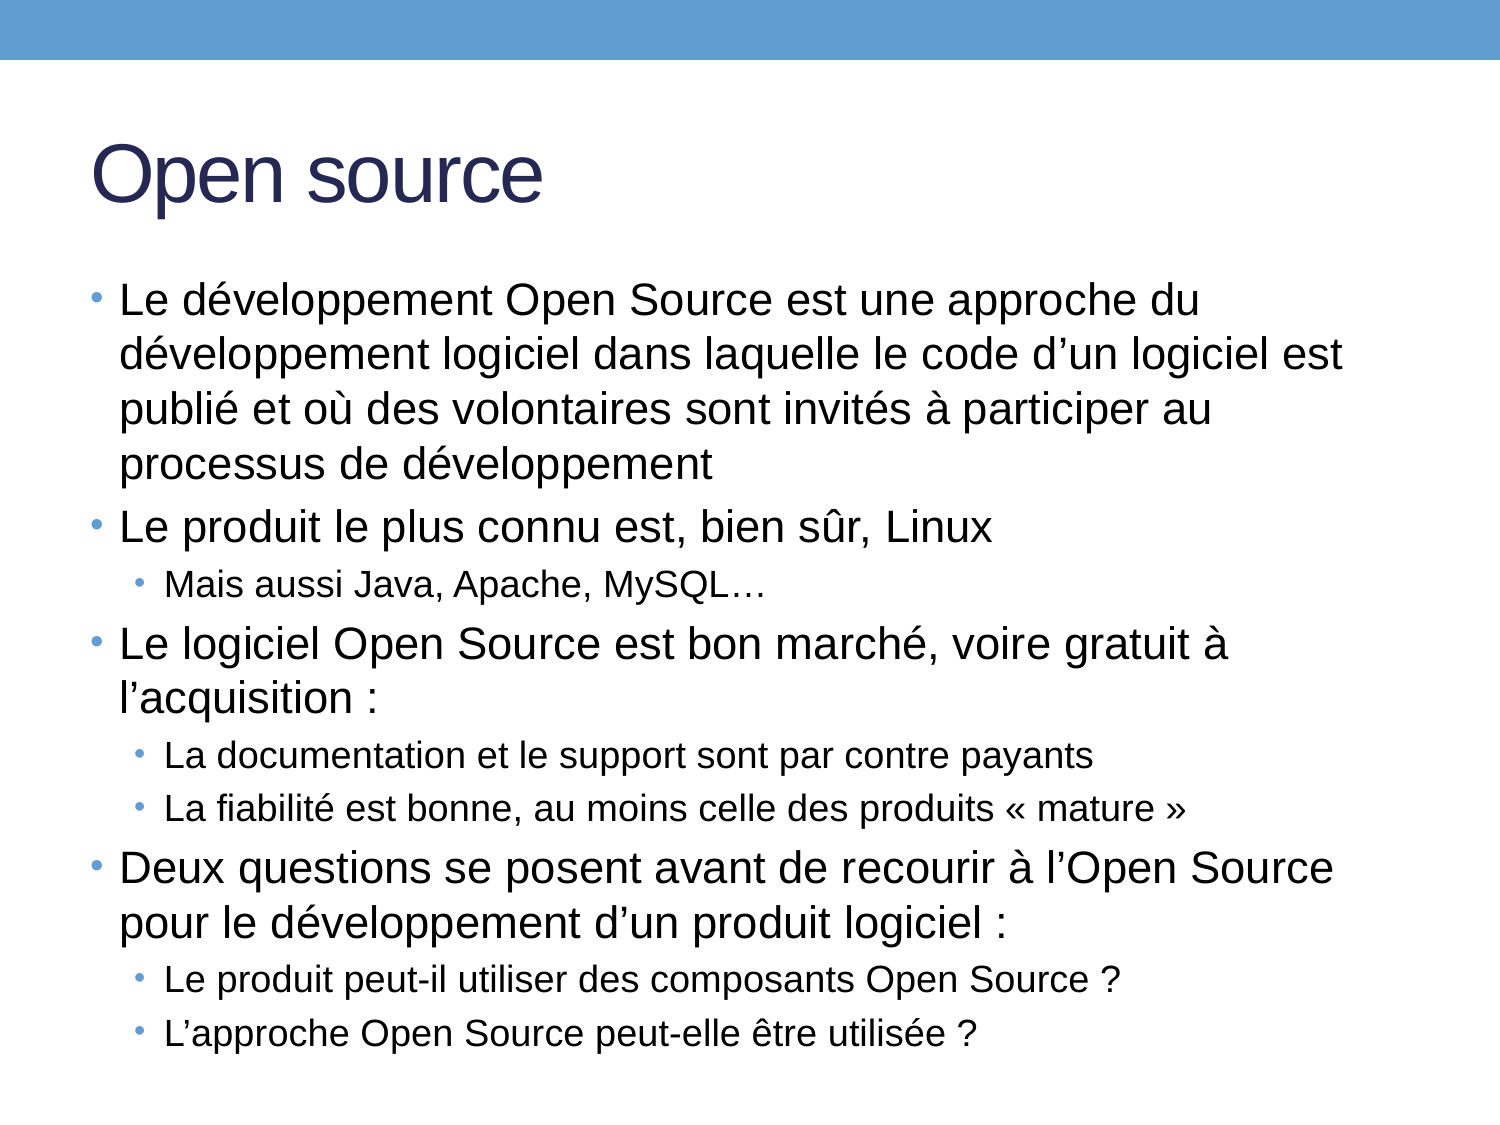

# Open source
Le développement Open Source est une approche du développement logiciel dans laquelle le code d’un logiciel est publié et où des volontaires sont invités à participer au processus de développement
Le produit le plus connu est, bien sûr, Linux
Mais aussi Java, Apache, MySQL…
Le logiciel Open Source est bon marché, voire gratuit à l’acquisition :
La documentation et le support sont par contre payants
La fiabilité est bonne, au moins celle des produits « mature »
Deux questions se posent avant de recourir à l’Open Source pour le développement d’un produit logiciel :
Le produit peut-il utiliser des composants Open Source ?
L’approche Open Source peut-elle être utilisée ?